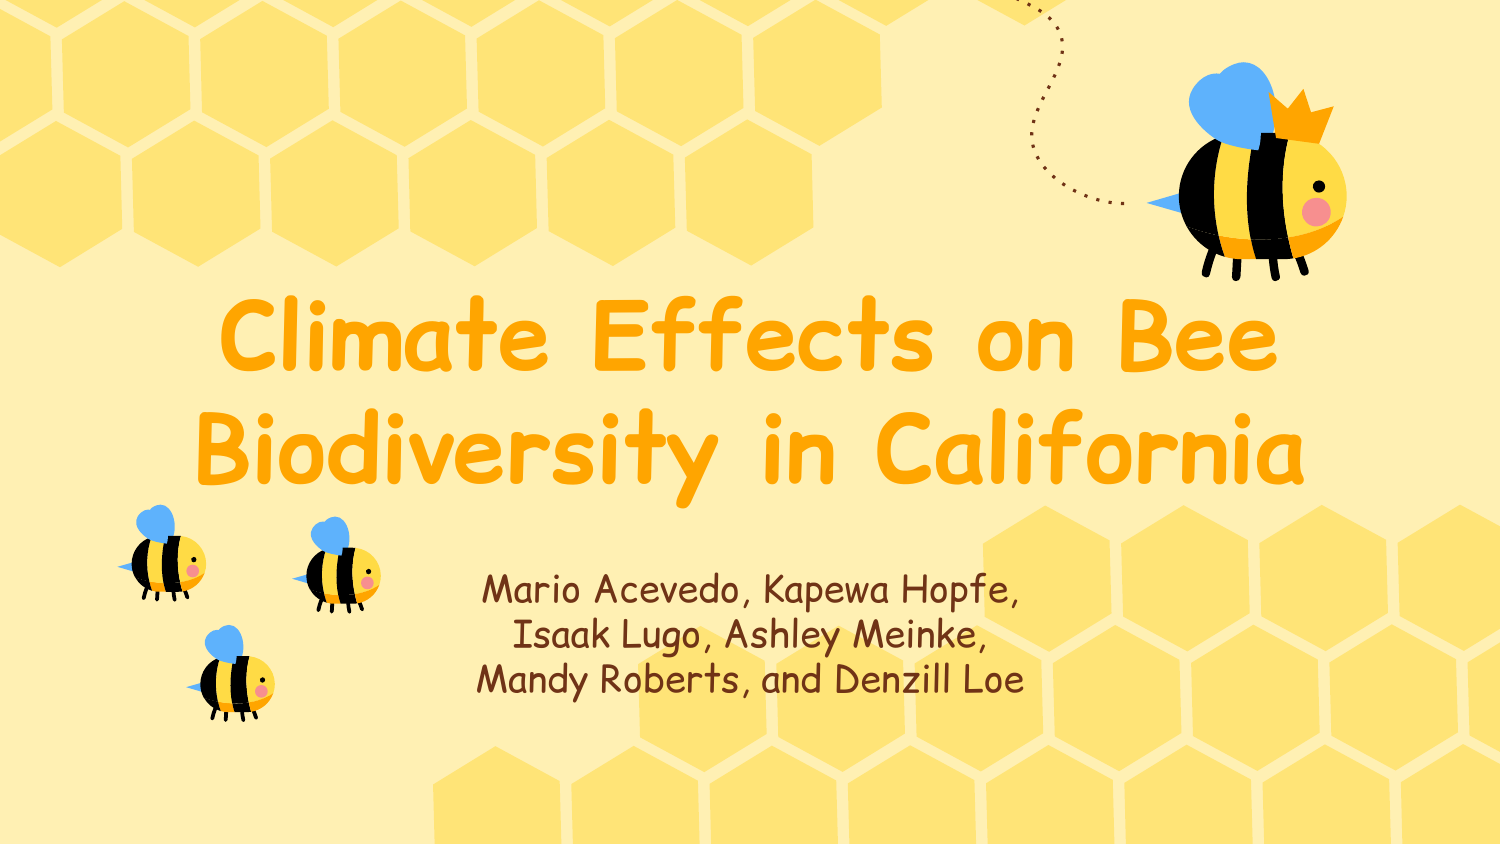

# Climate Effects on Bee Biodiversity in California

Mario Acevedo, Kapewa Hopfe, Isaak Lugo, Ashley Meinke, Mandy Roberts, and Denzill Loe